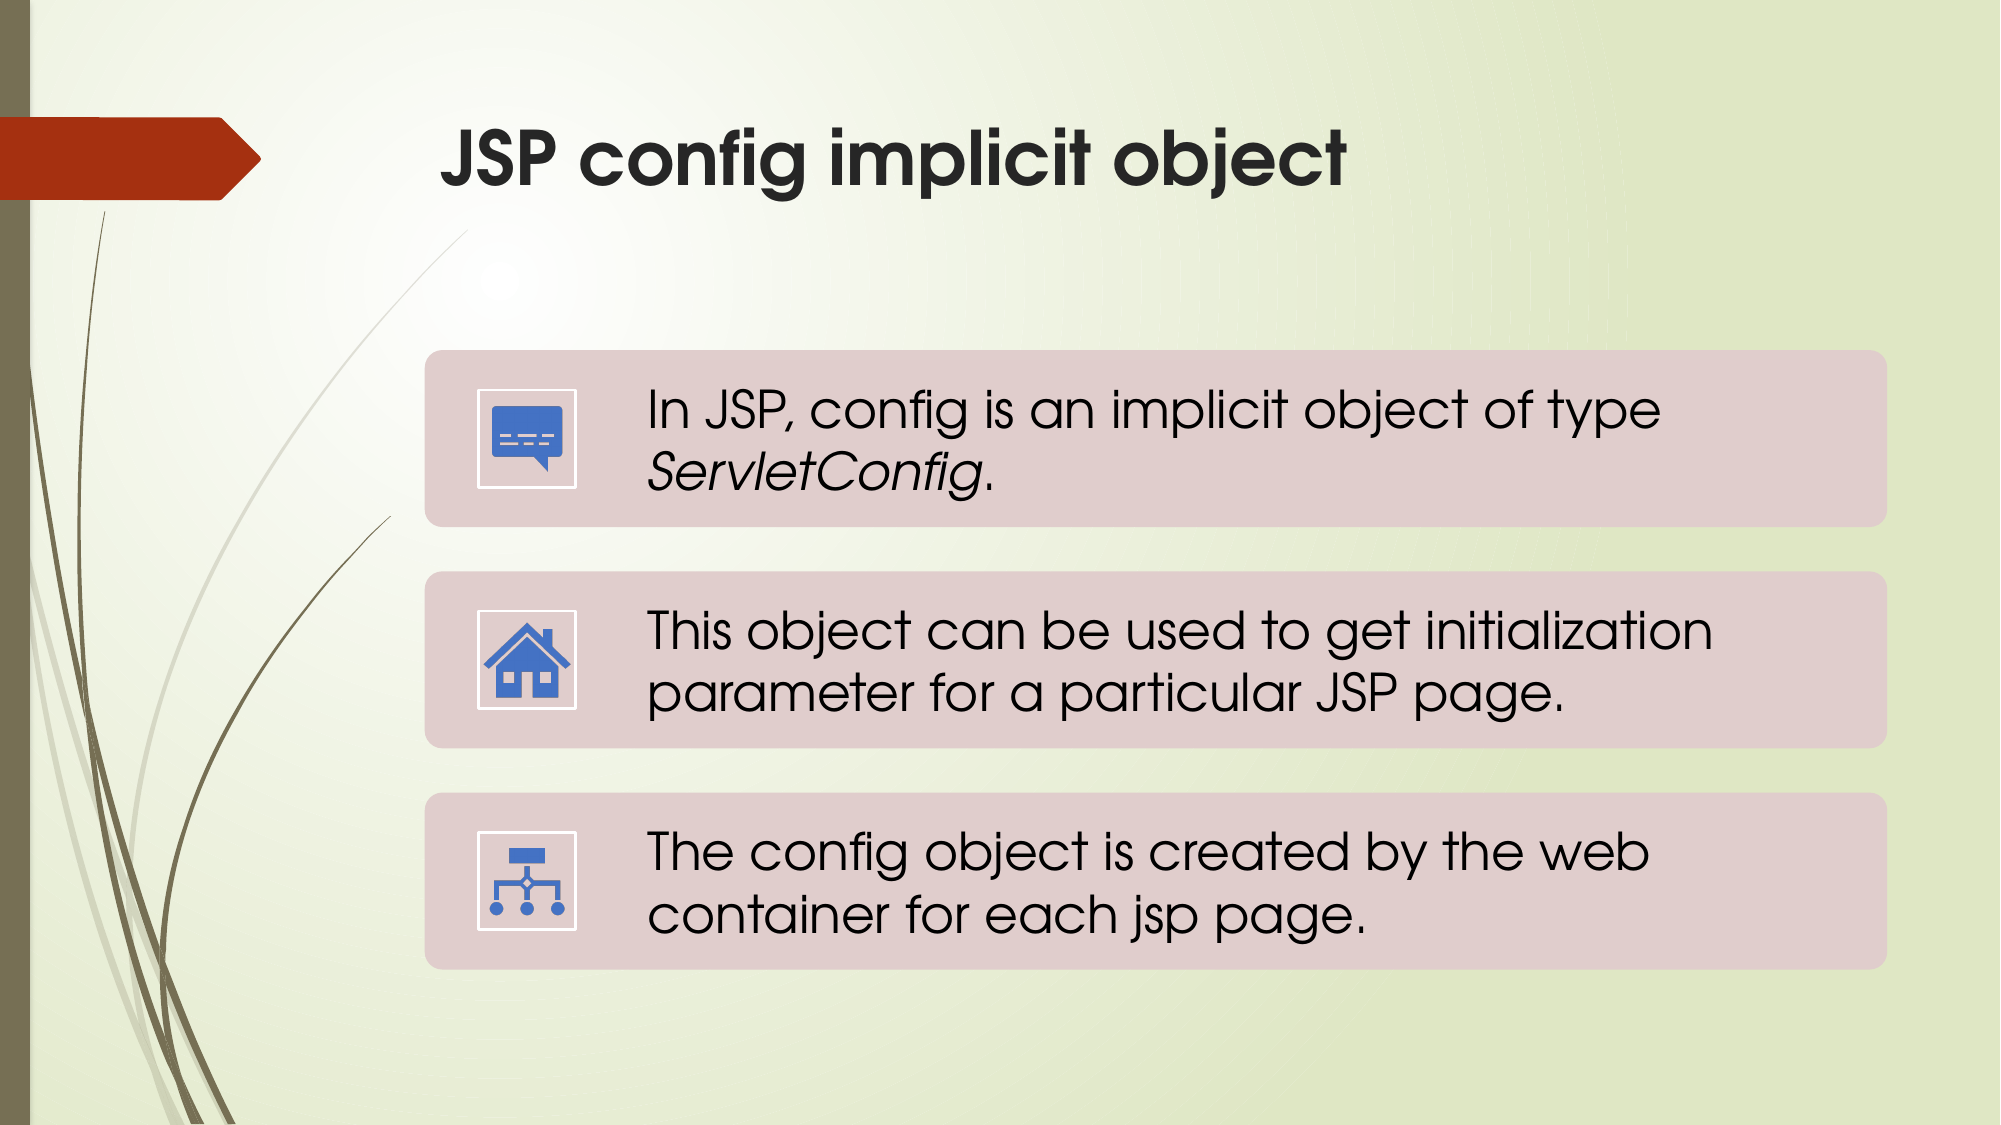

# JSP config implicit object
In JSP, config is an implicit object of type ServletConfig.
This object can be used to get initialization parameter for a particular JSP page.
The config object is created by the web container for each jsp page.